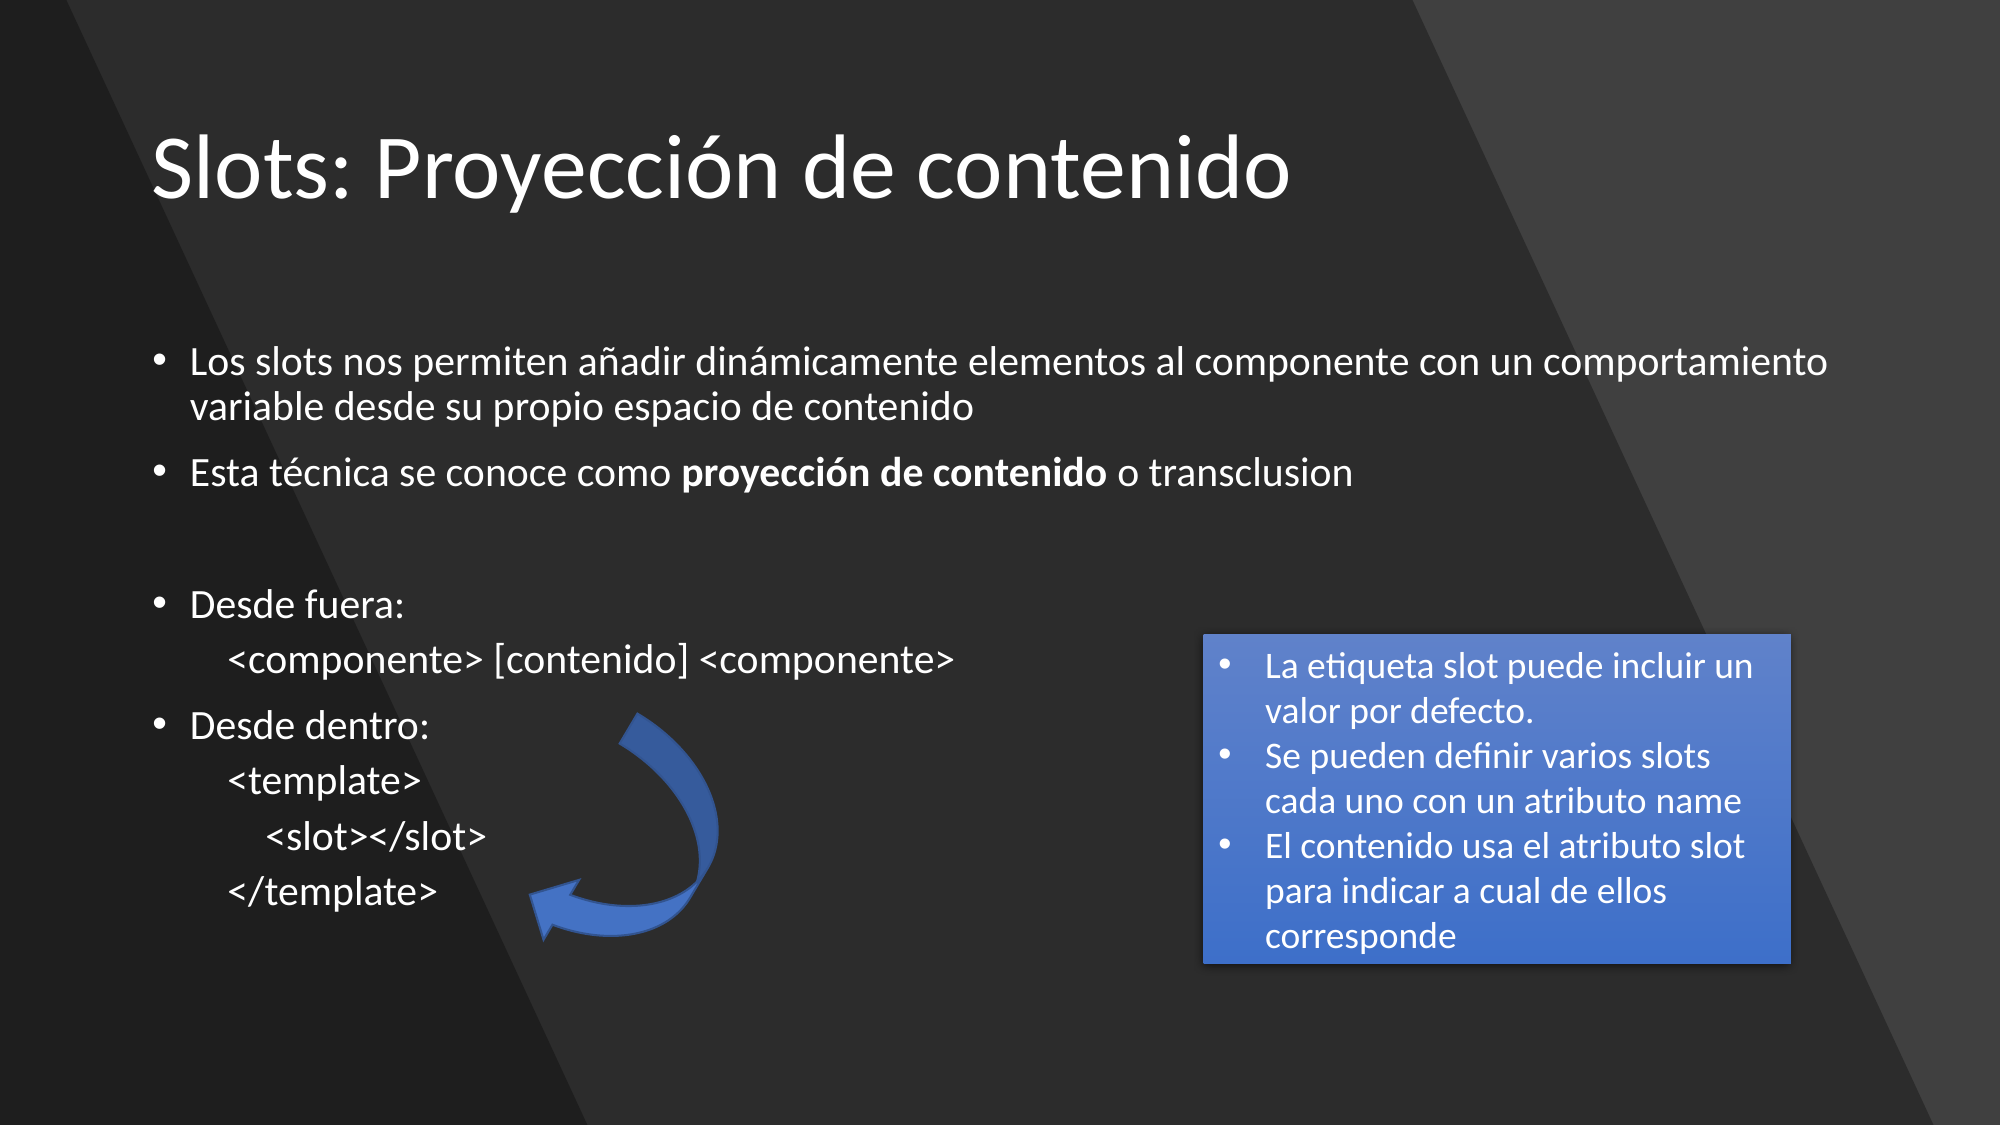

# Slots: Proyección de contenido
Los slots nos permiten añadir dinámicamente elementos al componente con un comportamiento variable desde su propio espacio de contenido
Esta técnica se conoce como proyección de contenido o transclusion

Desde fuera:
<componente> [contenido] <componente>
Desde dentro:
<template>
    <slot></slot>
</template>
La etiqueta slot puede incluir un valor por defecto.
Se pueden definir varios slots cada uno con un atributo name
El contenido usa el atributo slot para indicar a cual de ellos corresponde